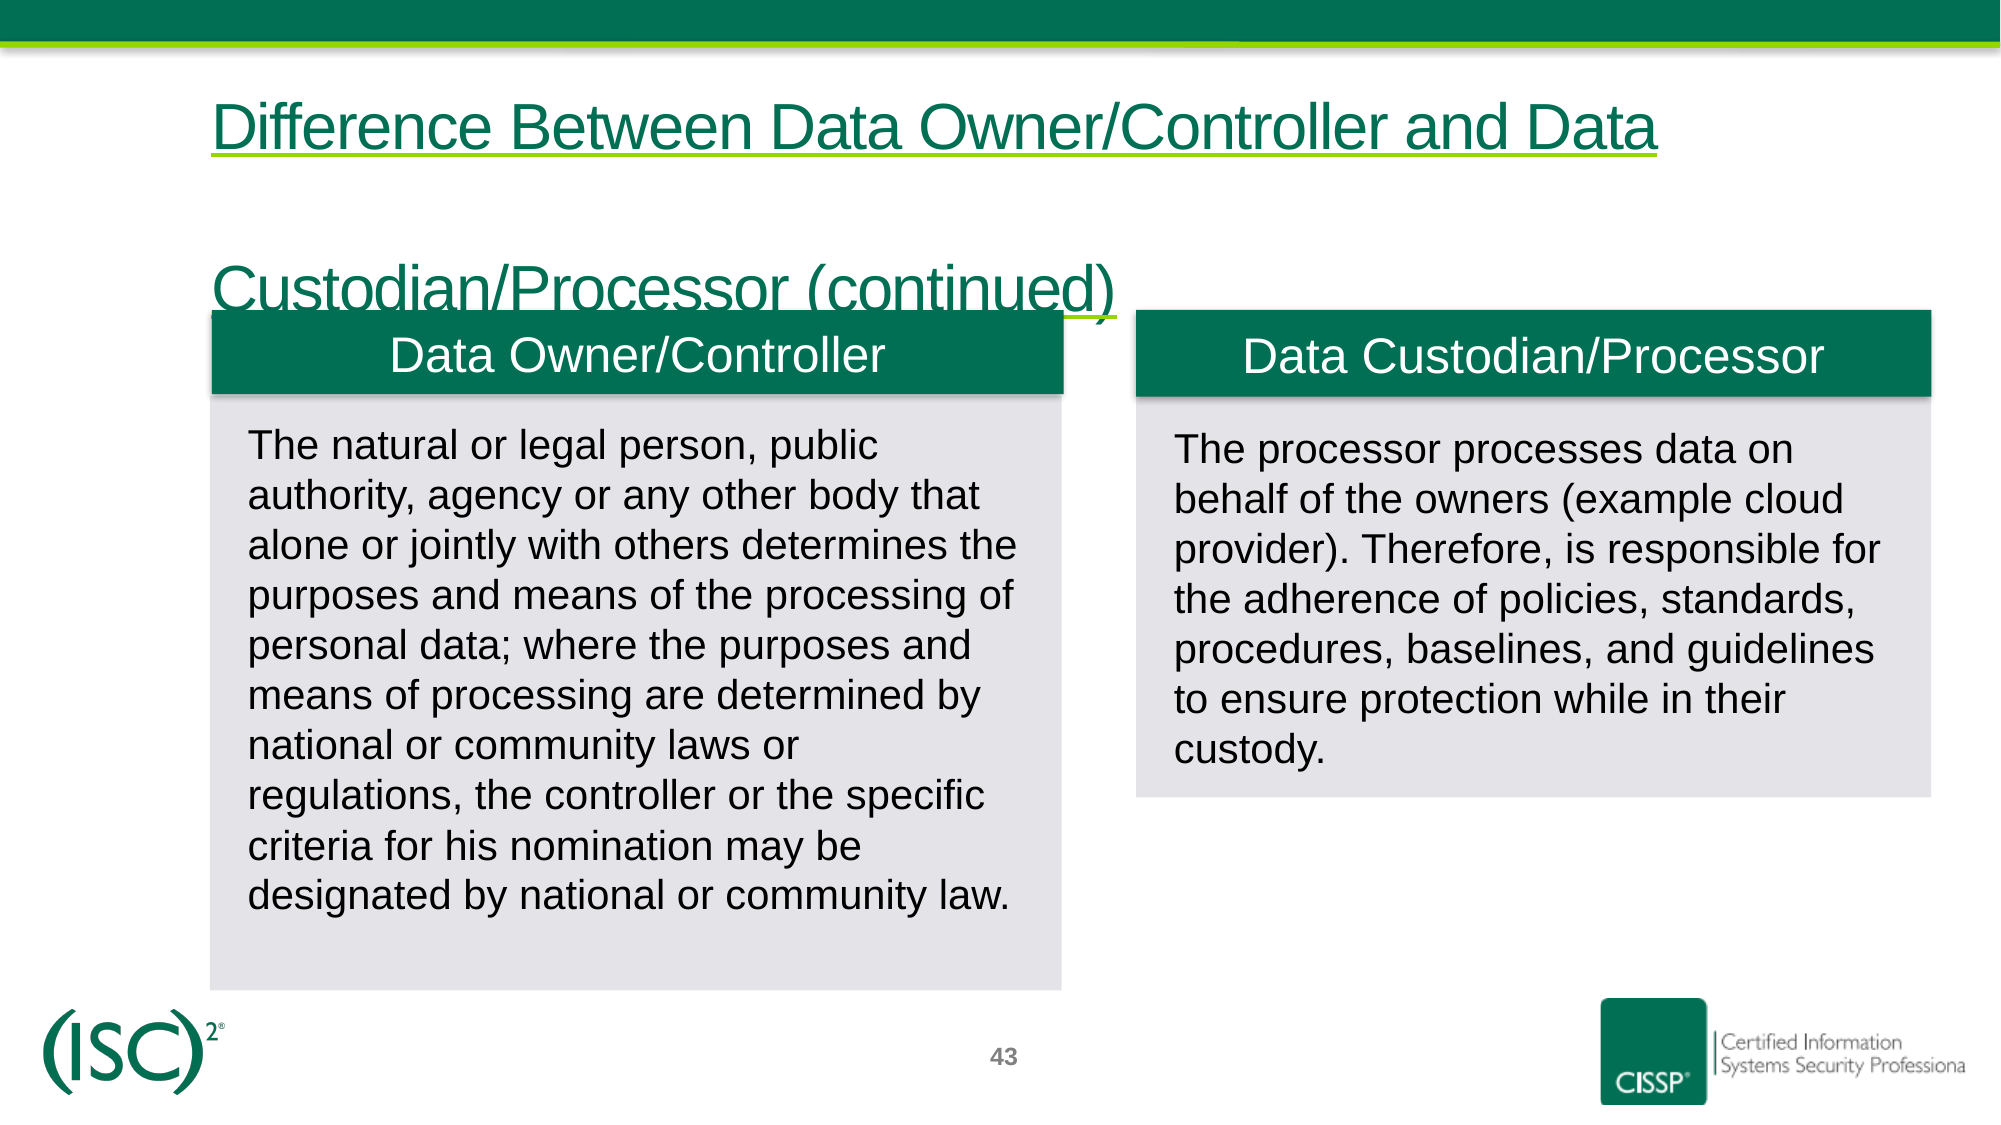

Difference Between Data Owner/Controller and Data Custodian/Processor (continued)
Data Custodian/Processor
Data Owner/Controller
The natural or legal person, public authority, agency or any other body that alone or jointly with others determines the purposes and means of the processing of personal data; where the purposes and means of processing are determined by national or community laws or regulations, the controller or the specific criteria for his nomination may be designated by national or community law.
The processor processes data on behalf of the owners (example cloud provider). Therefore, is responsible for the adherence of policies, standards, procedures, baselines, and guidelines to ensure protection while in their custody.